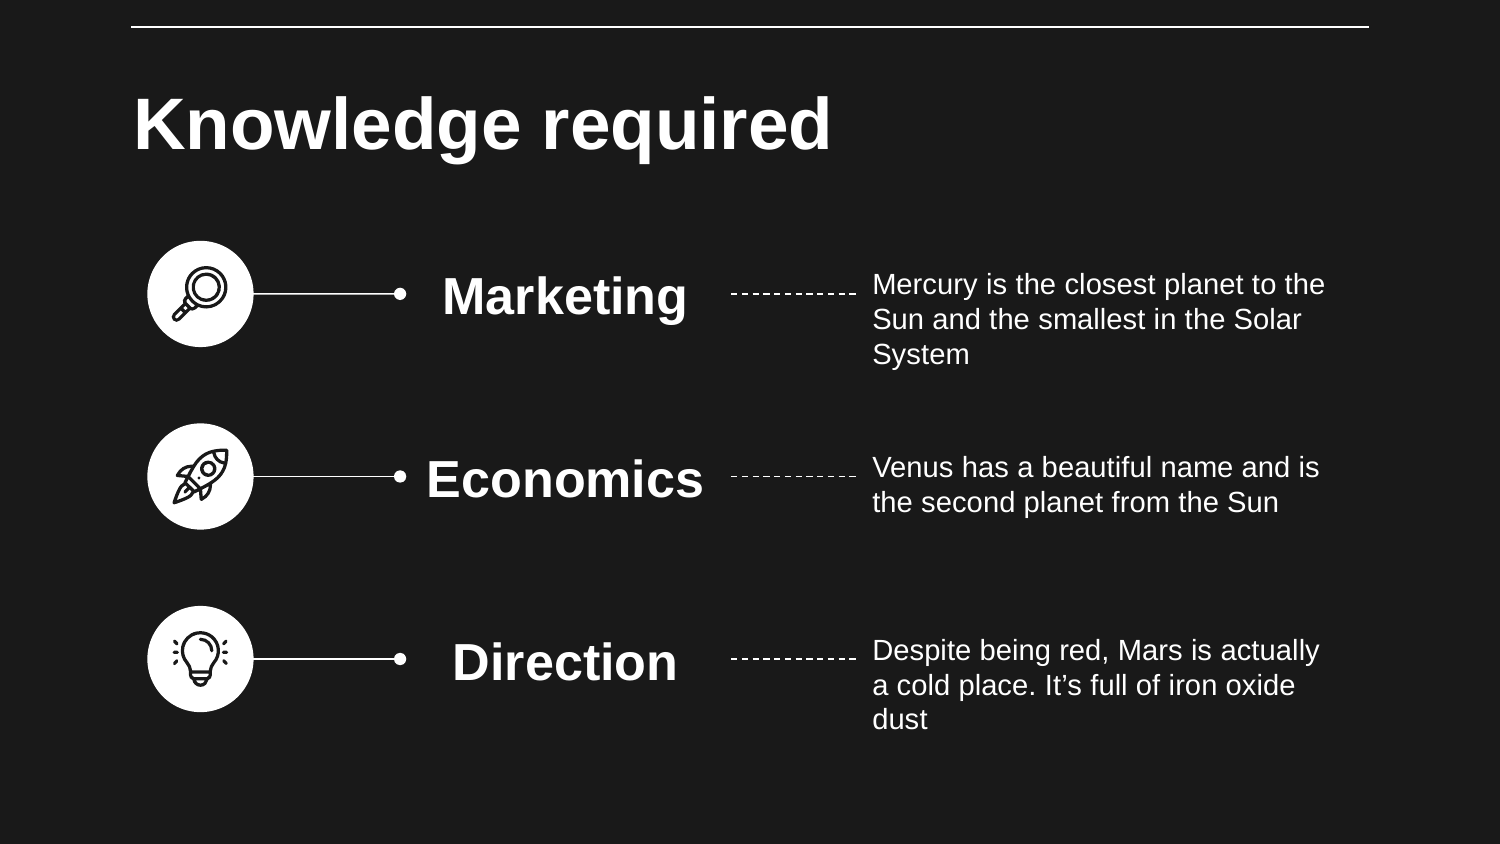

Knowledge required

# Marketing
Mercury is the closest planet to the Sun and the smallest in the Solar System

Venus has a beautiful name and is the second planet from the Sun
Economics

Direction
Despite being red, Mars is actually a cold place. It’s full of iron oxide dust